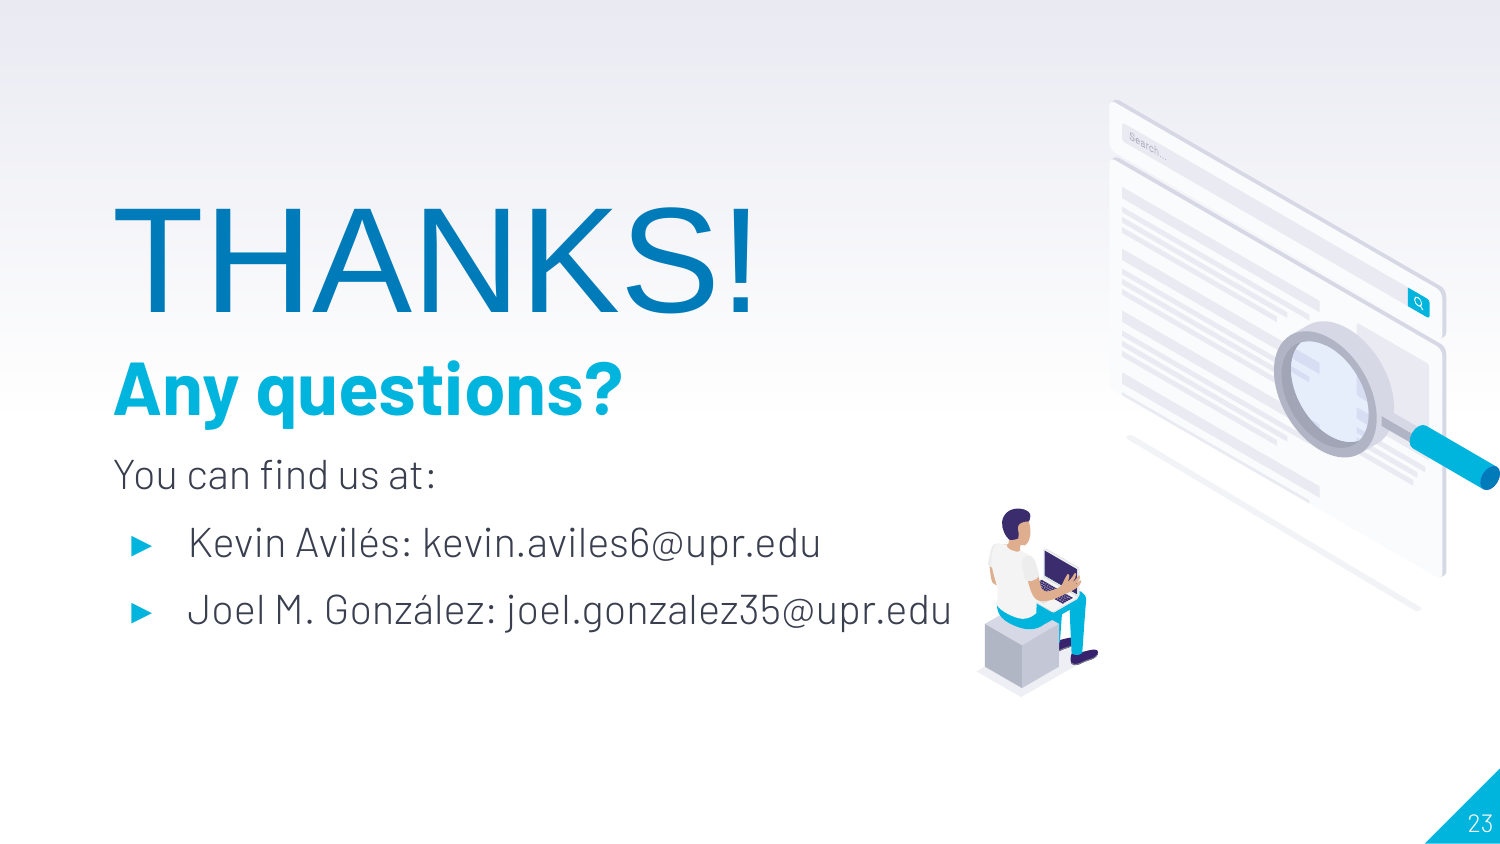

# THANKS!
Any questions?
You can find us at:
Kevin Avilés: kevin.aviles6@upr.edu
Joel M. González: joel.gonzalez35@upr.edu
23